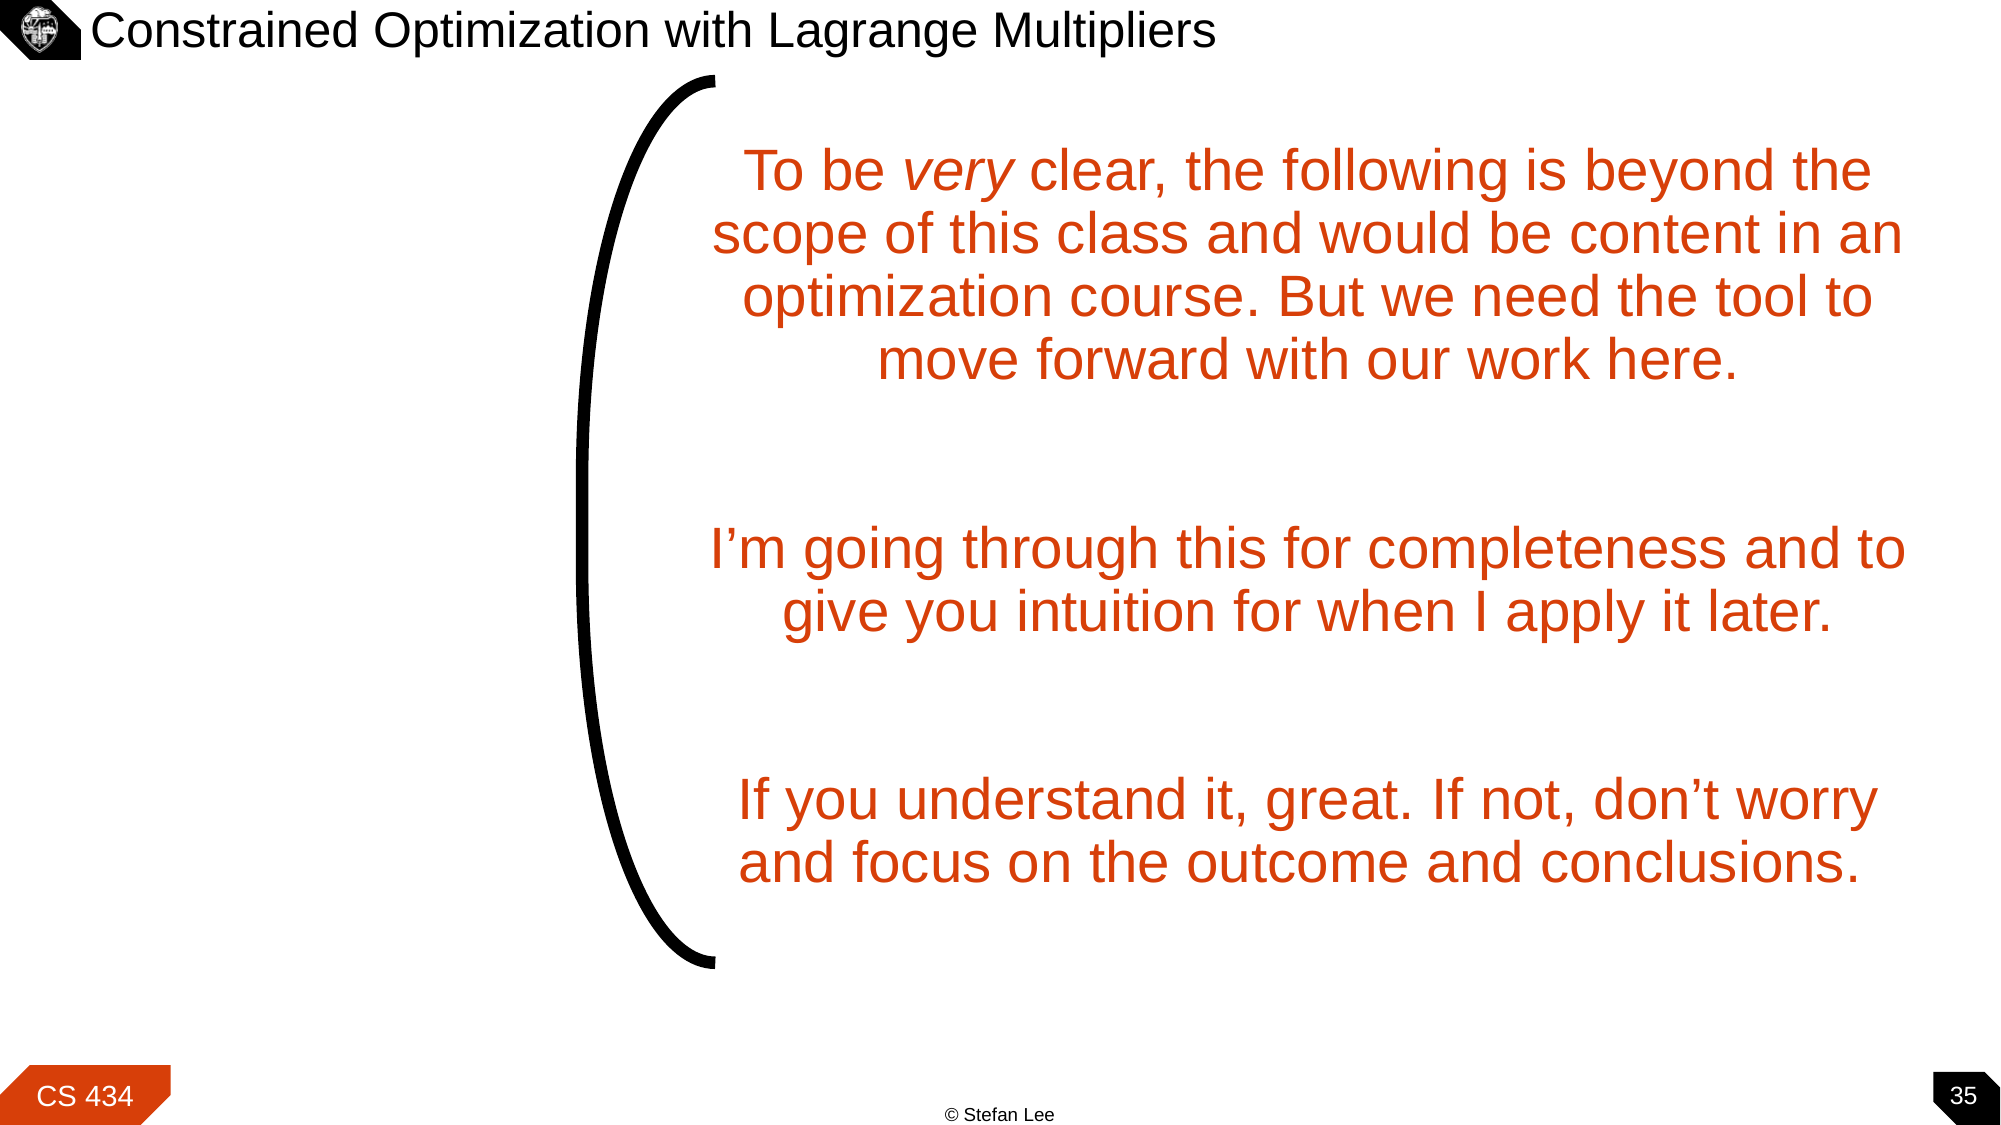

# Constrained Optimization with Lagrange Multipliers

To be very clear, the following is beyond the scope of this class and would be content in an optimization course. But we need the tool to move forward with our work here.

I’m going through this for completeness and to give you intuition for when I apply it later.

If you understand it, great. If not, don’t worry and focus on the outcome and conclusions.
35